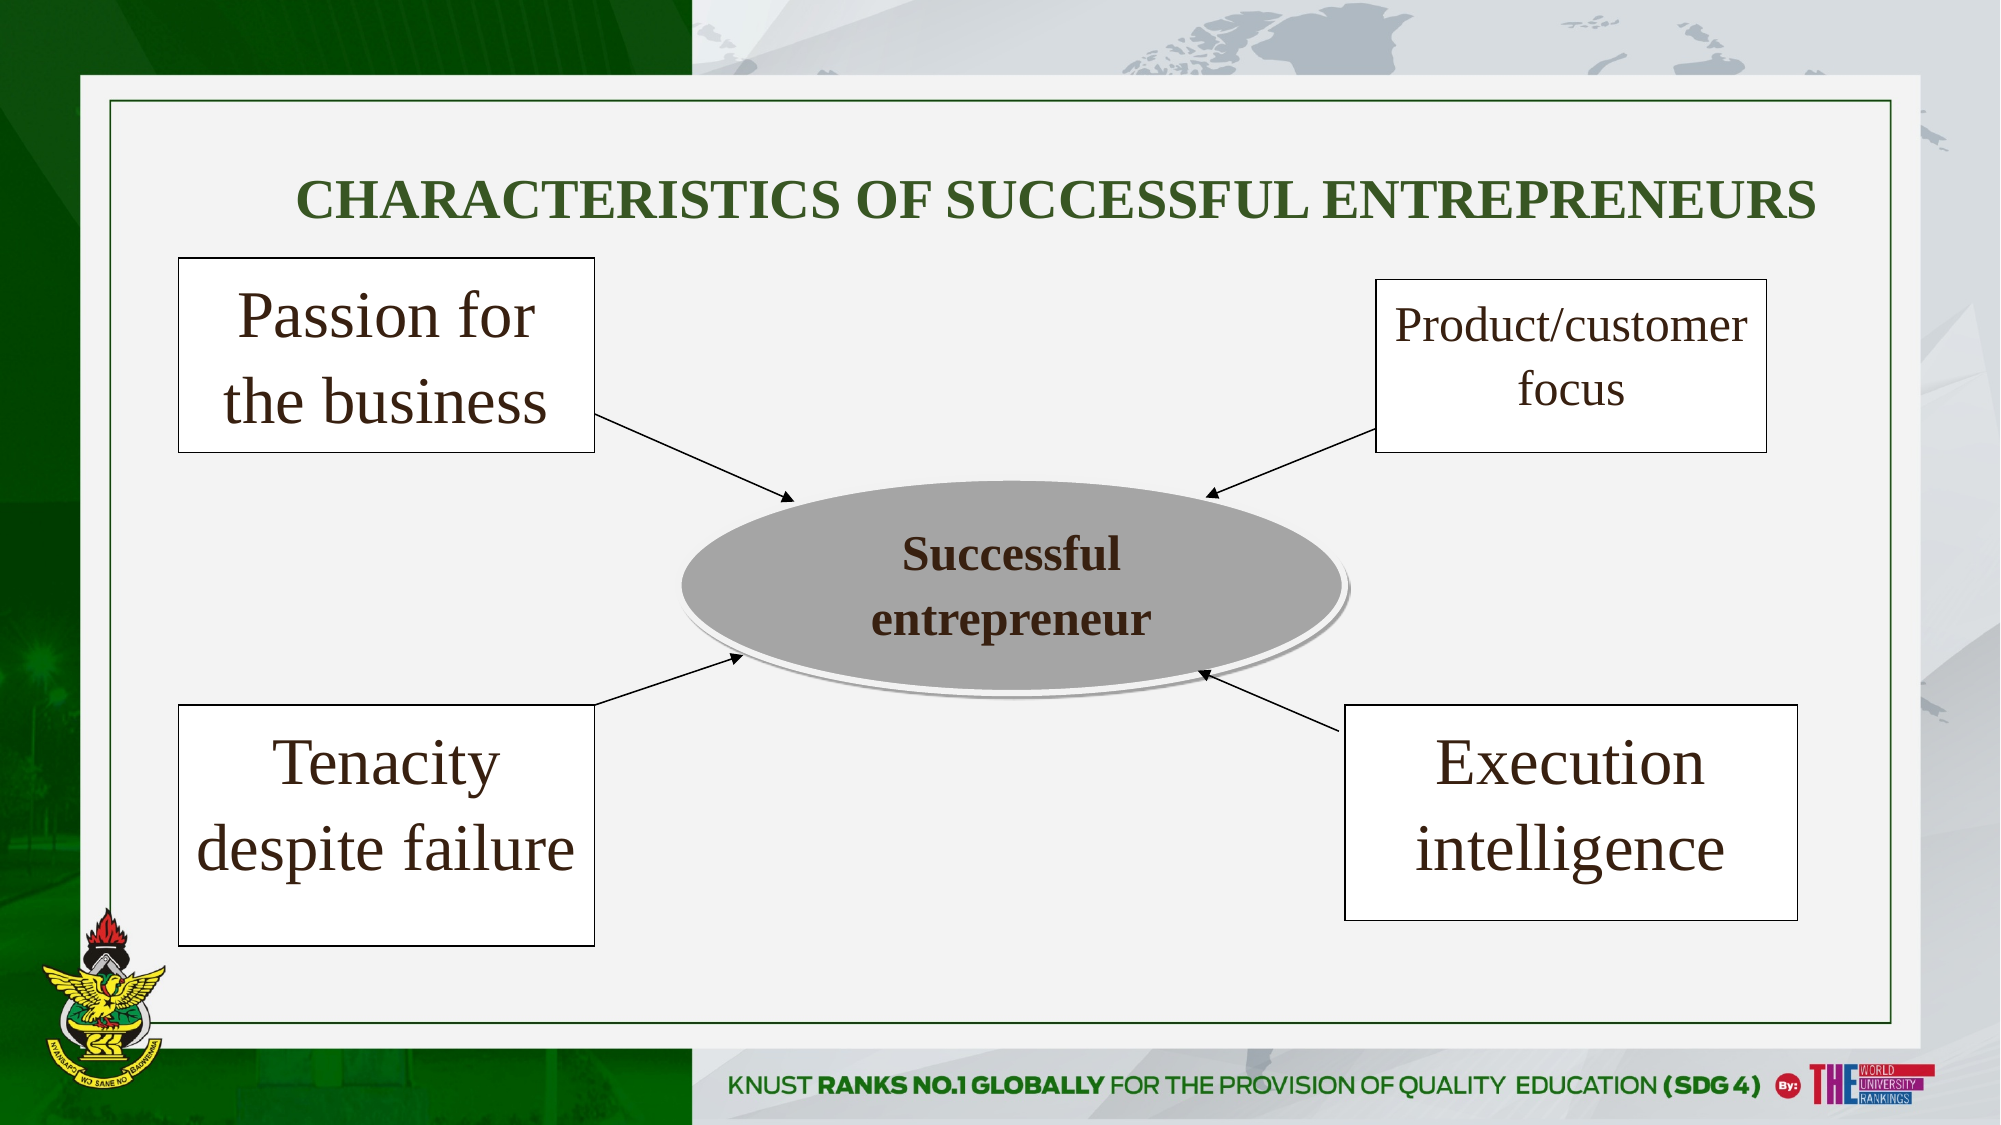

CHARACTERISTICS OF SUCCESSFUL ENTREPRENEURS

Passion for the business
Product/customer focus
Successful entrepreneur
Tenacity despite failure
Execution intelligence